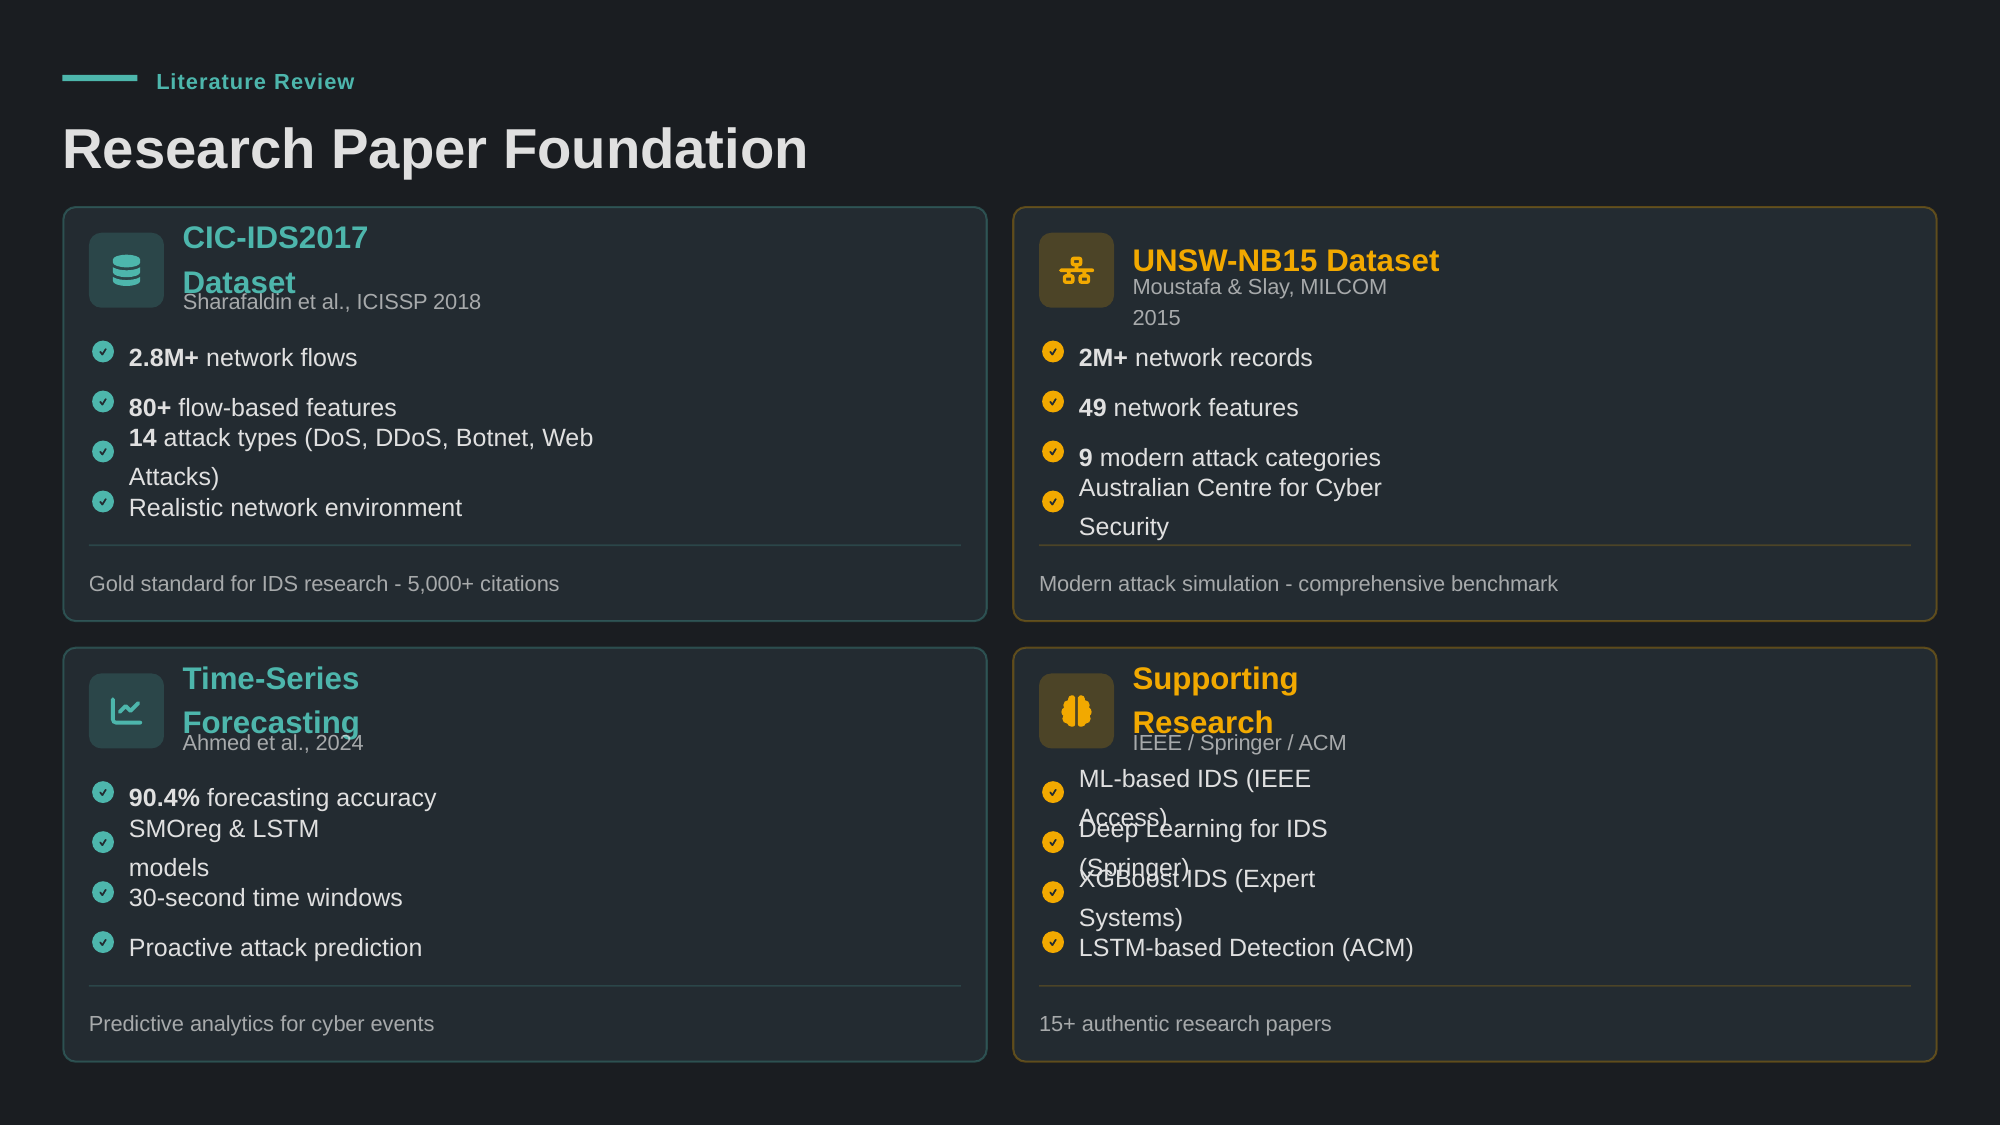

Literature Review

Research Paper Foundation

CIC-IDS2017 Dataset

UNSW-NB15 Dataset

Sharafaldin et al., ICISSP 2018
Moustafa & Slay, MILCOM 2015
2.8M+ network flows
2M+ network records

80+ flow-based features
49 network features

14 attack types (DoS, DDoS, Botnet, Web Attacks)
9 modern attack categories

Realistic network environment
Australian Centre for Cyber Security

Gold standard for IDS research - 5,000+ citations
Modern attack simulation - comprehensive benchmark

Time-Series Forecasting

Supporting Research

Ahmed et al., 2024
IEEE / Springer / ACM
90.4% forecasting accuracy
ML-based IDS (IEEE Access)

SMOreg & LSTM models
Deep Learning for IDS (Springer)

30-second time windows
XGBoost IDS (Expert Systems)

Proactive attack prediction
LSTM-based Detection (ACM)

Predictive analytics for cyber events
15+ authentic research papers